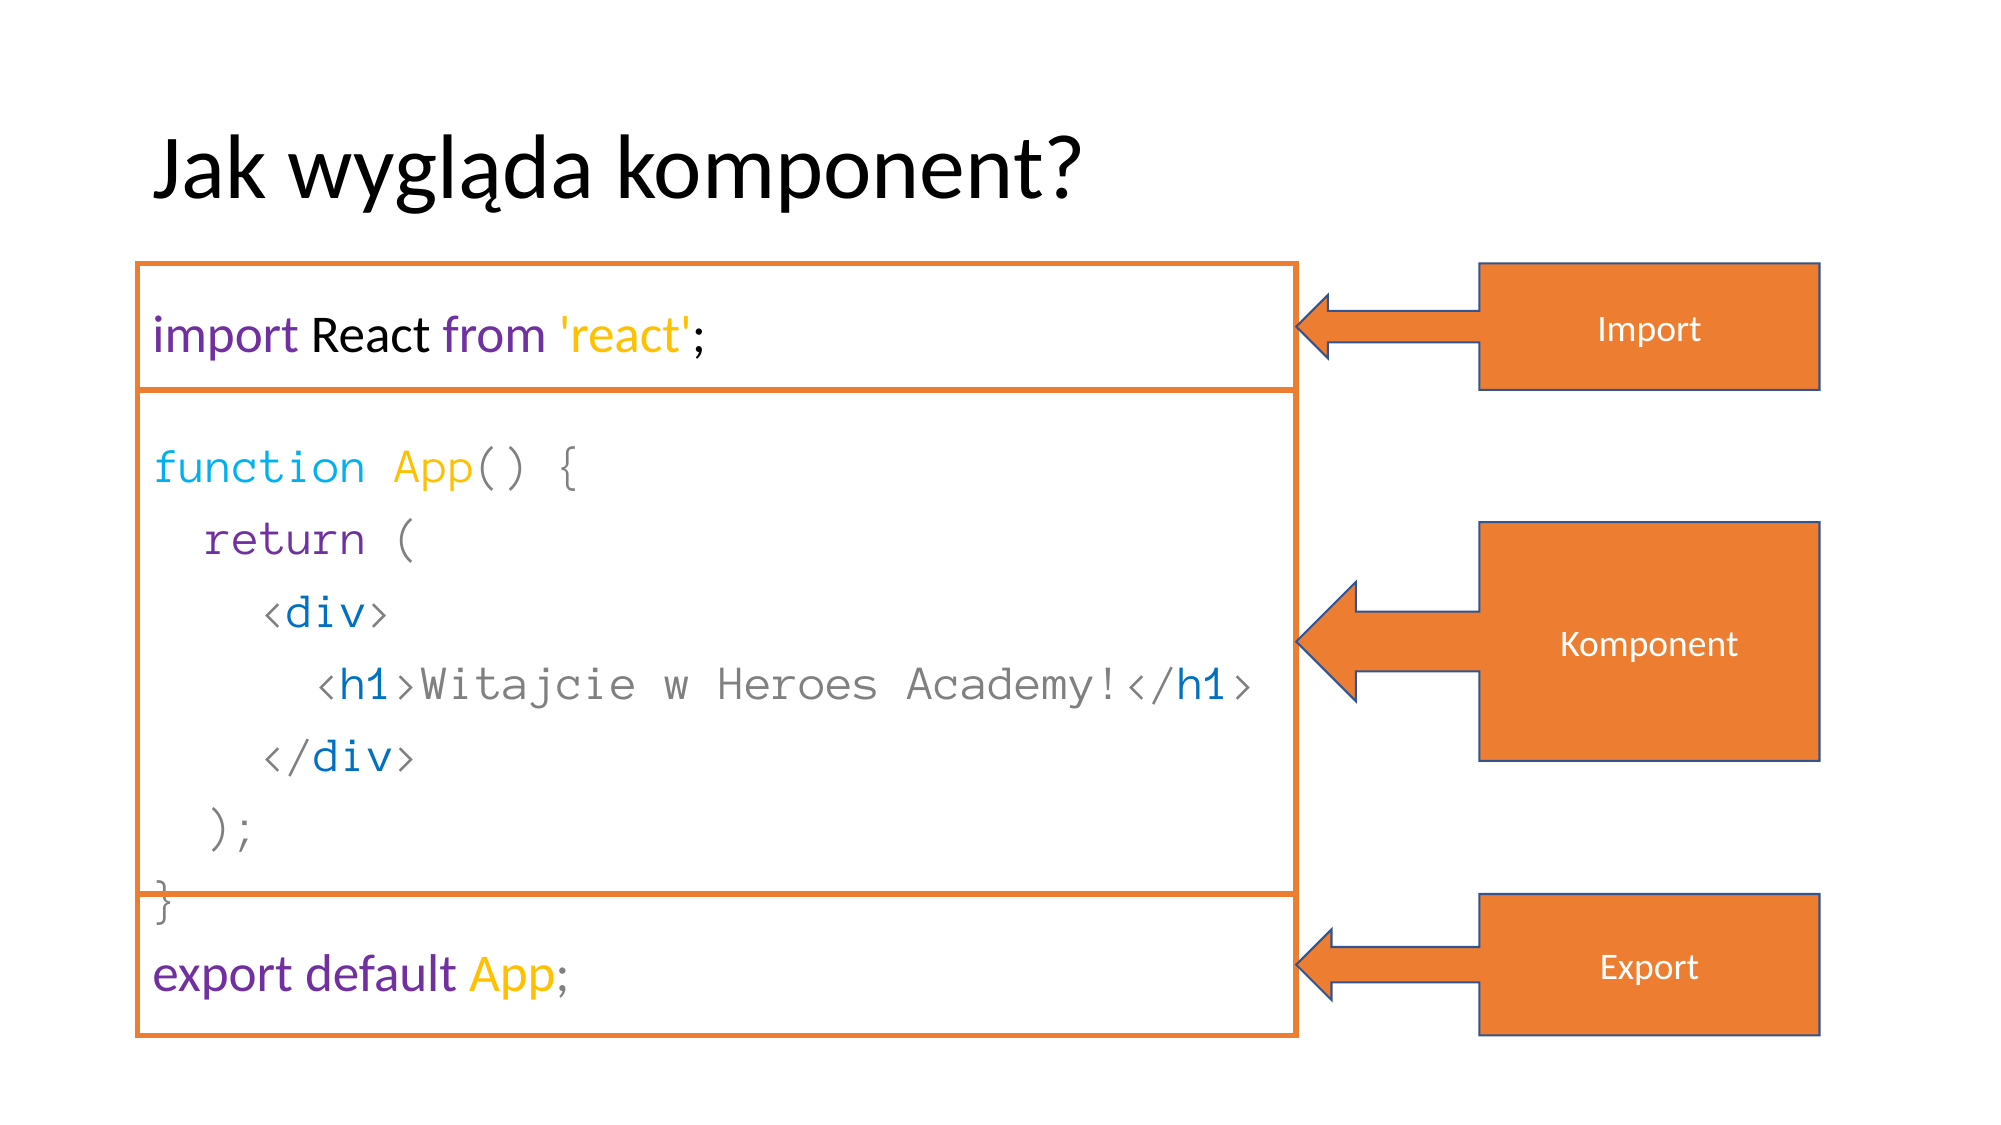

# Jak wygląda komponent?
Import

import React from 'react';
function App() {
  return (
    <div>
      <h1>Witajcie w Heroes Academy!</h1>
    </div>
  );
}
export default App;

Komponent

Export